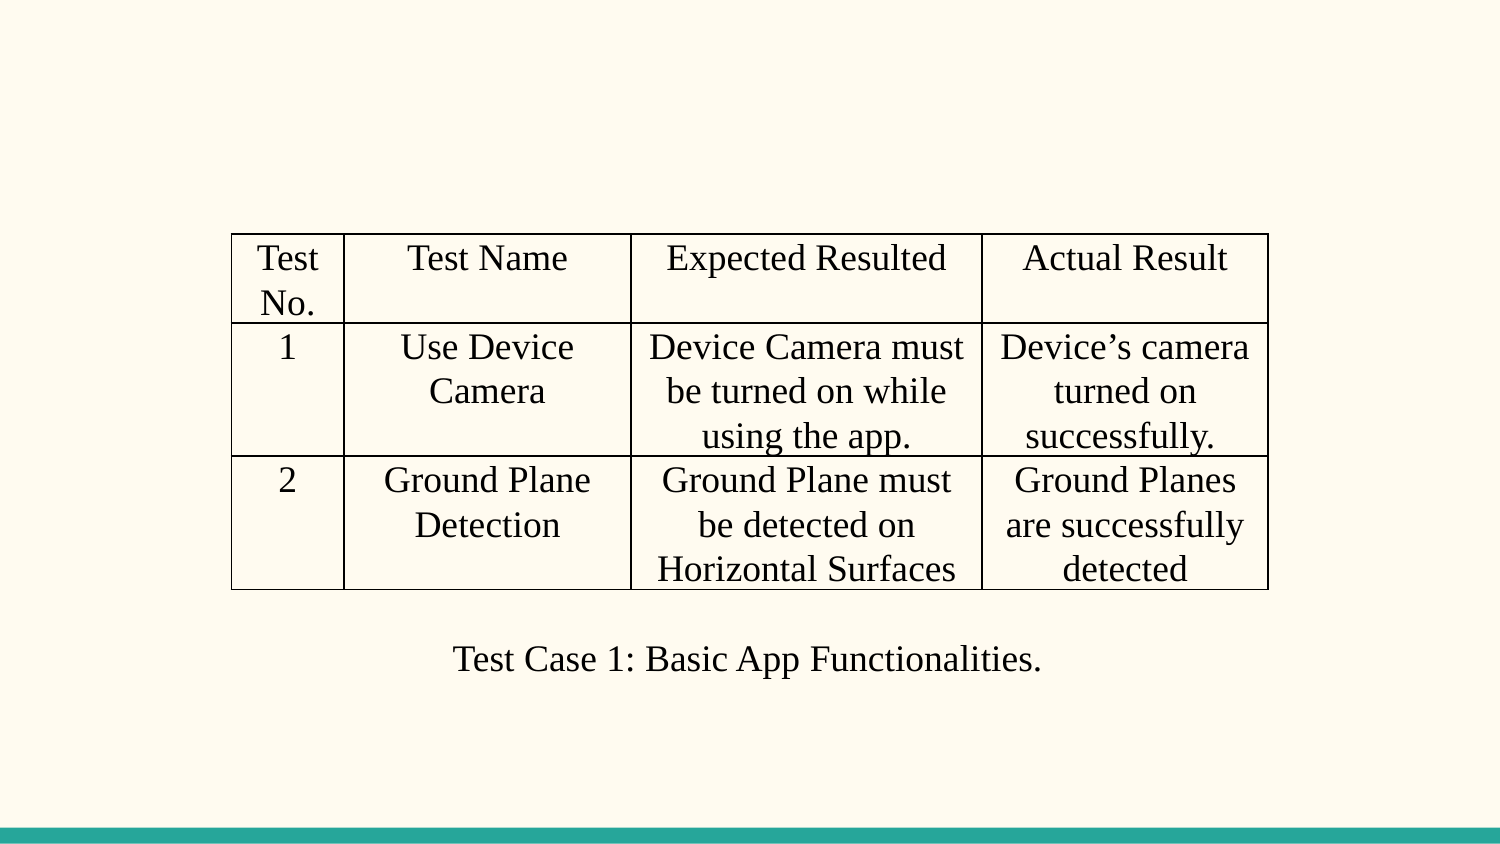

| Test No. | Test Name | Expected Resulted | Actual Result |
| --- | --- | --- | --- |
| 1 | Use Device Camera | Device Camera must be turned on while using the app. | Device’s camera turned on successfully. |
| 2 | Ground Plane Detection | Ground Plane must be detected on Horizontal Surfaces | Ground Planes are successfully detected |
Test Case 1: Basic App Functionalities.